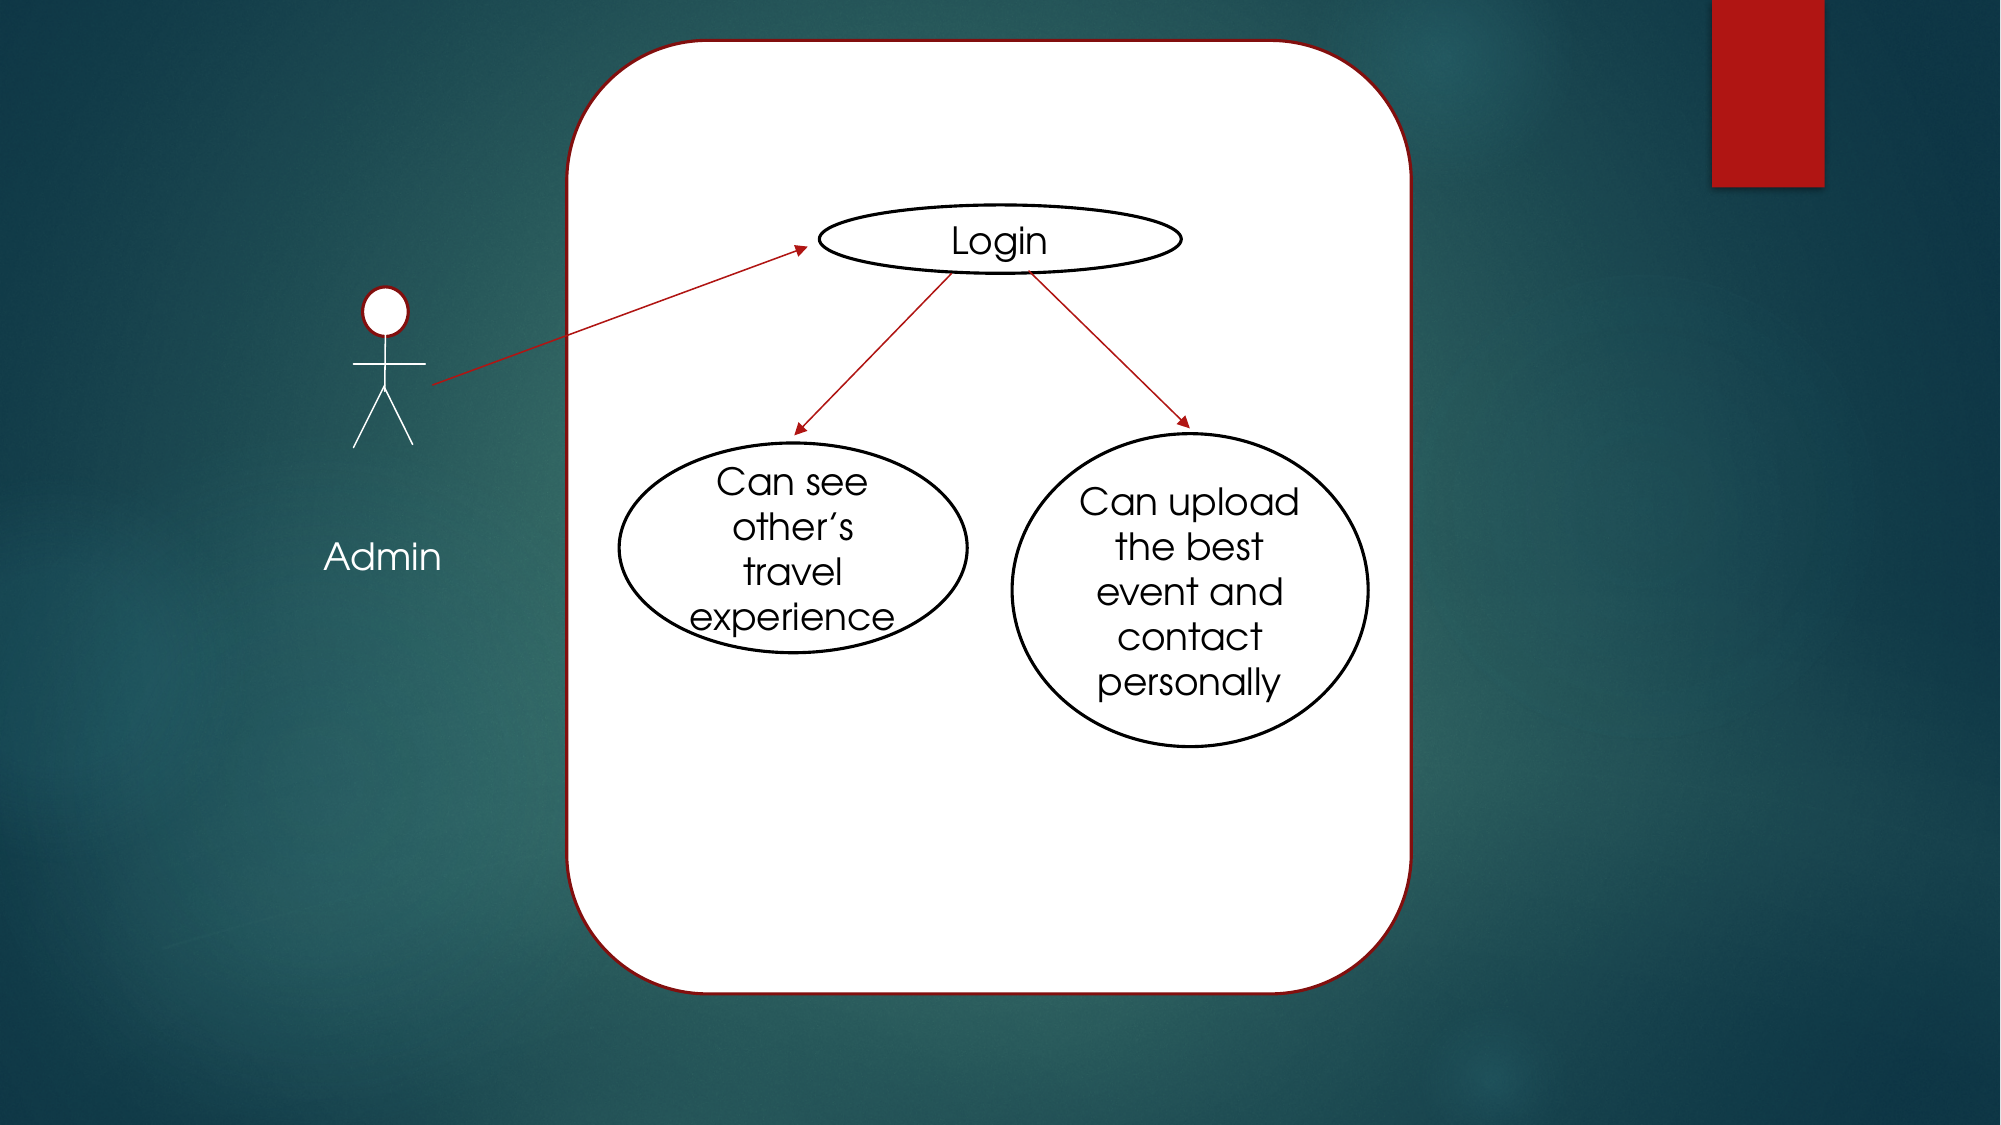

Web Application
Web Application
Registration
Login

Login
Can upload the best event and contact personally
Can see other’s travel experience
Admin
Can see other’s travel experience
Can upload their experience